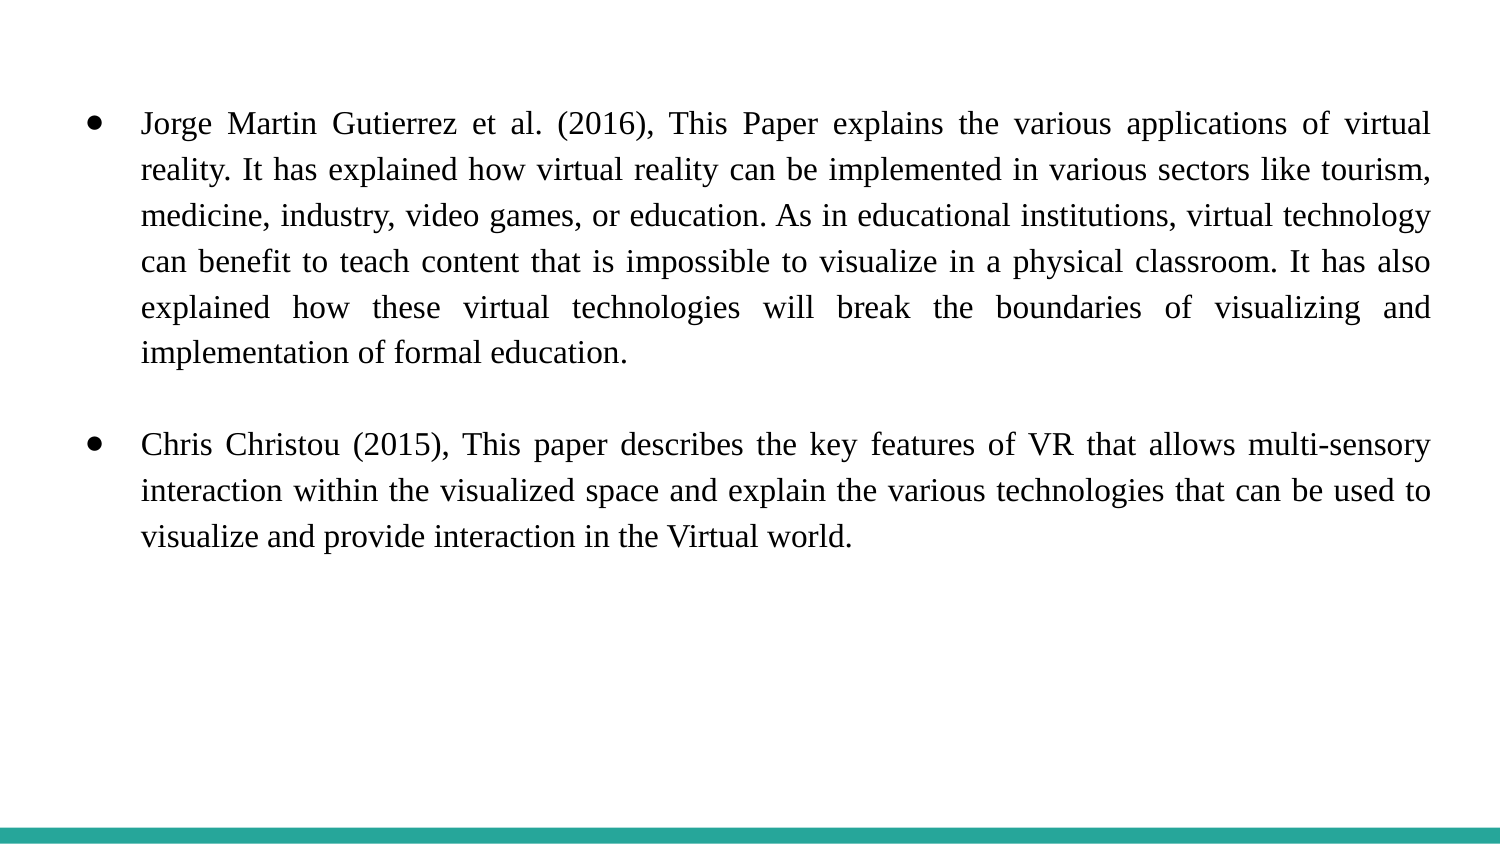

Jorge Martin Gutierrez et al. (2016), This Paper explains the various applications of virtual reality. It has explained how virtual reality can be implemented in various sectors like tourism, medicine, industry, video games, or education. As in educational institutions, virtual technology can benefit to teach content that is impossible to visualize in a physical classroom. It has also explained how these virtual technologies will break the boundaries of visualizing and implementation of formal education.

Chris Christou (2015), This paper describes the key features of VR that allows multi-sensory interaction within the visualized space and explain the various technologies that can be used to visualize and provide interaction in the Virtual world.